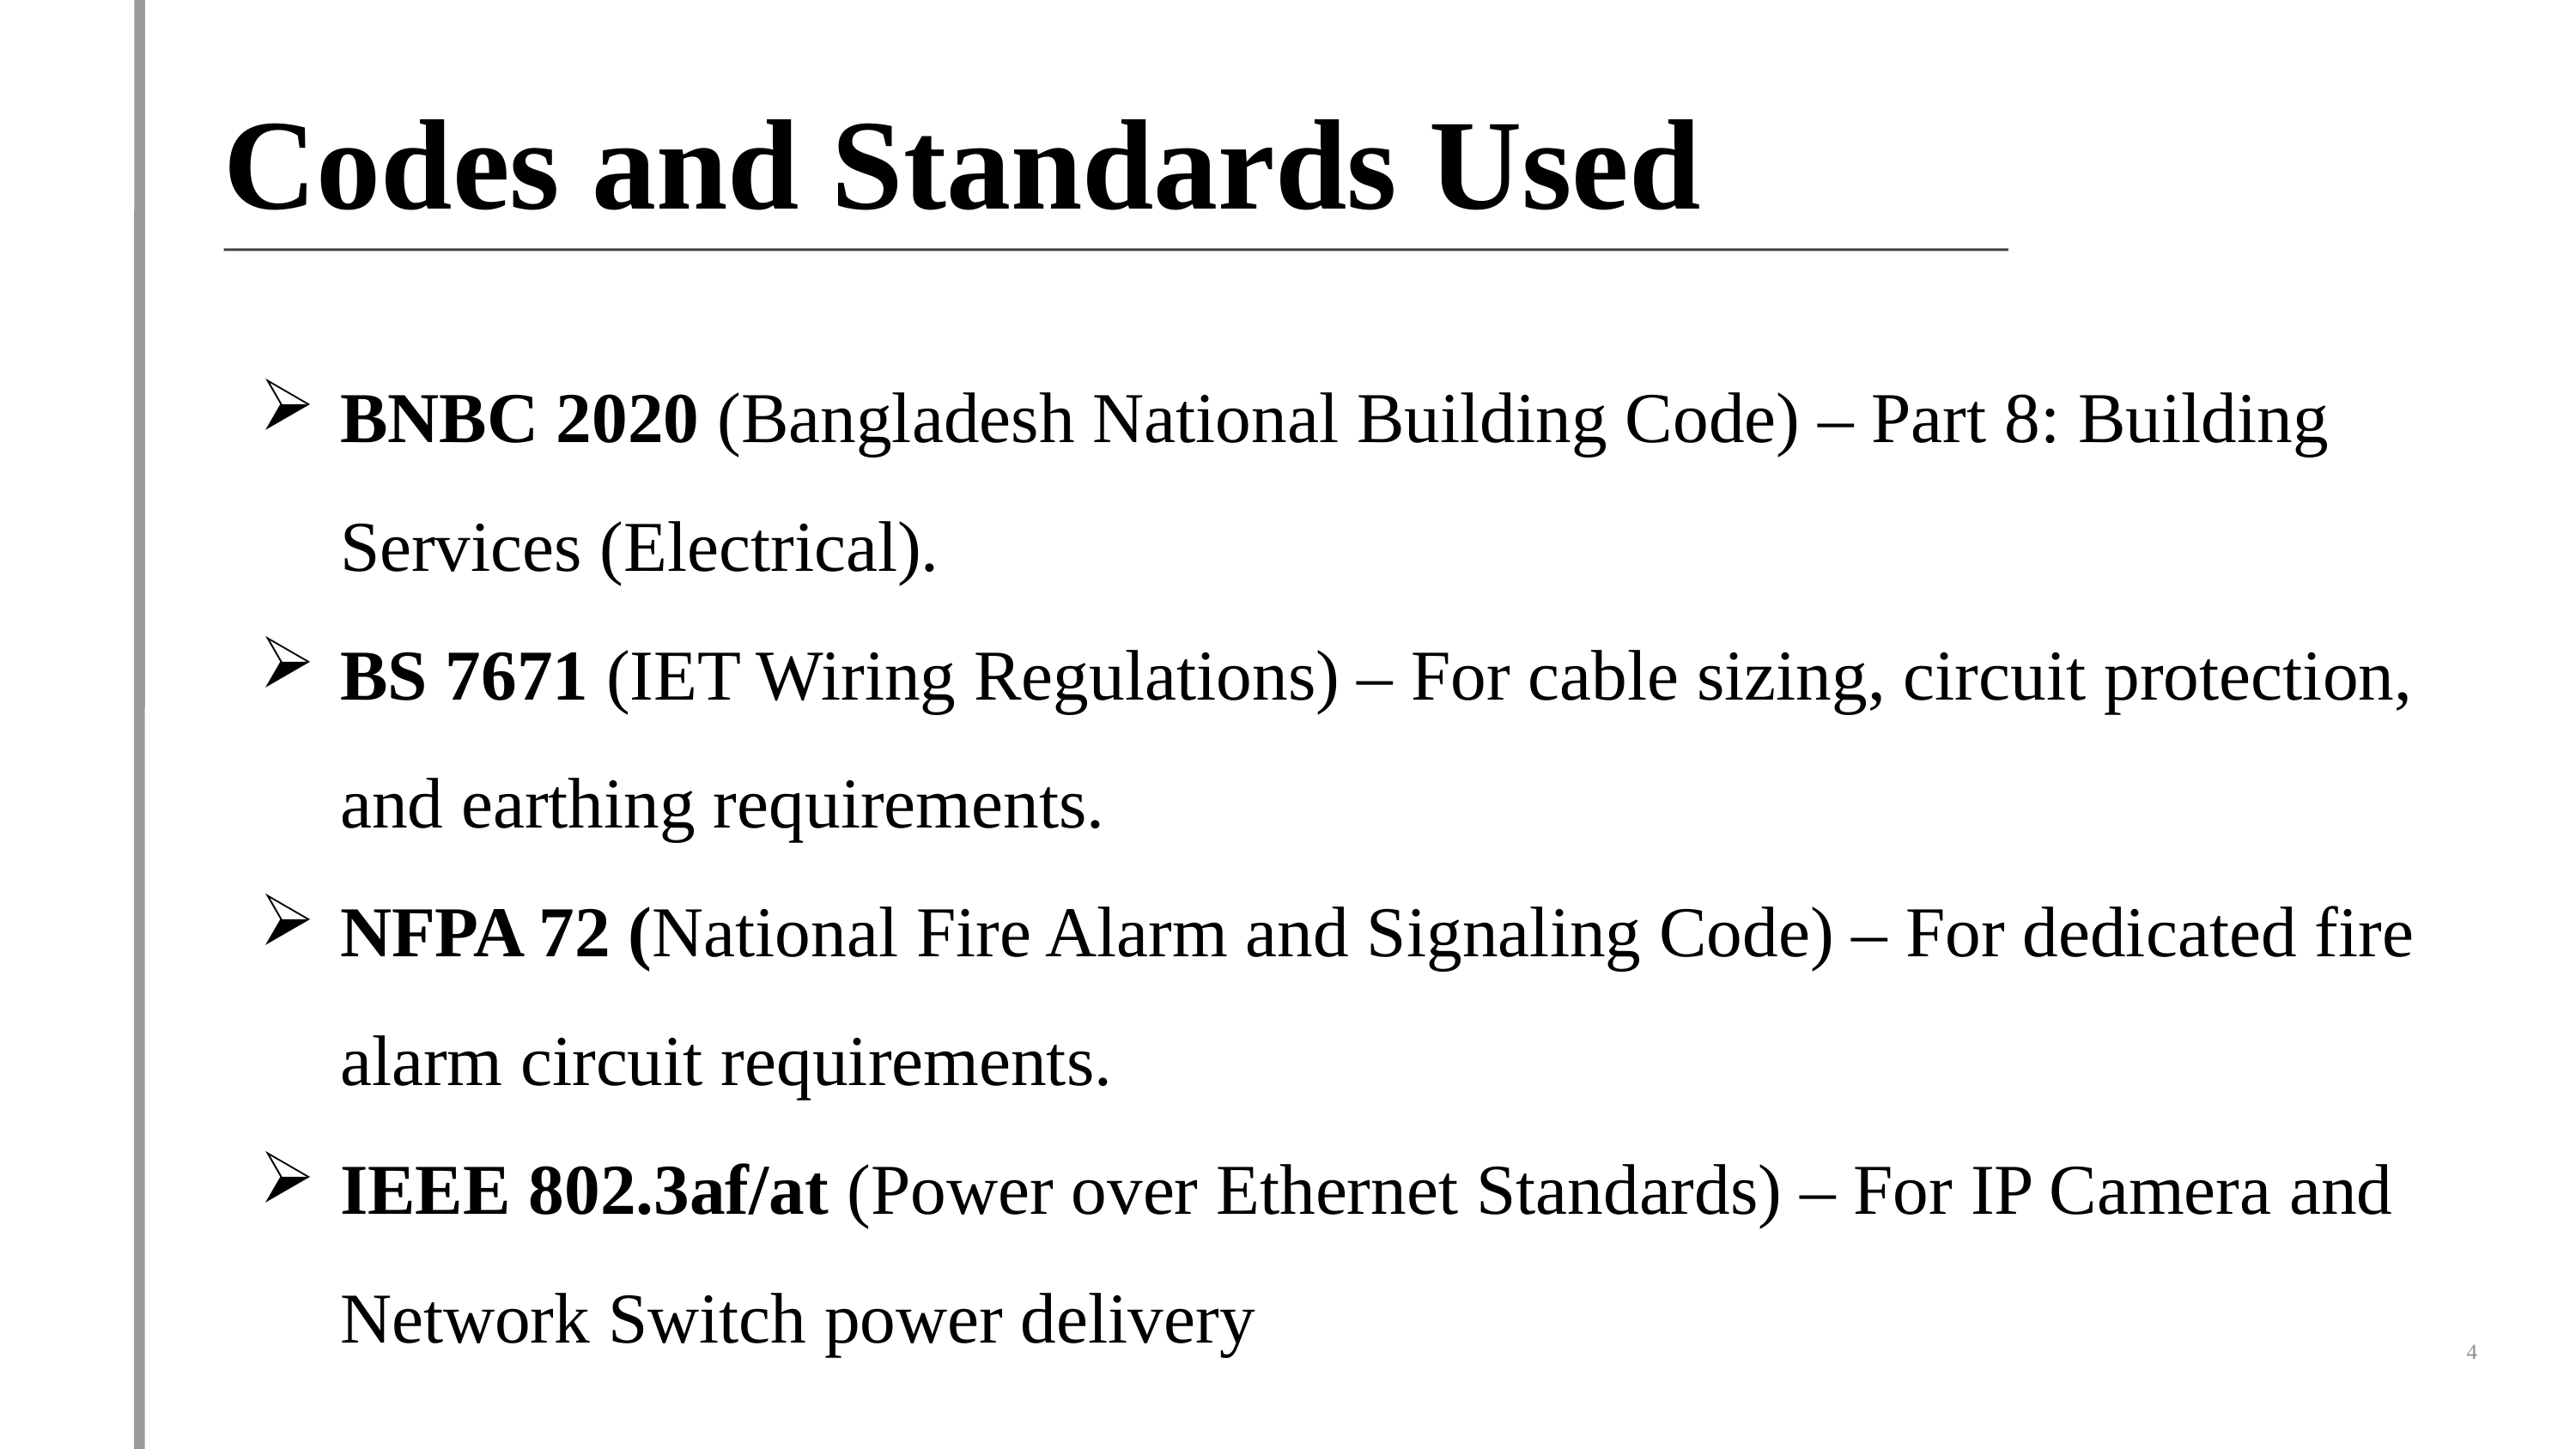

Codes and Standards Used

BNBC 2020 (Bangladesh National Building Code) – Part 8: Building Services (Electrical).
BS 7671 (IET Wiring Regulations) – For cable sizing, circuit protection, and earthing requirements.
NFPA 72 (National Fire Alarm and Signaling Code) – For dedicated fire alarm circuit requirements.
IEEE 802.3af/at (Power over Ethernet Standards) – For IP Camera and Network Switch power delivery
4